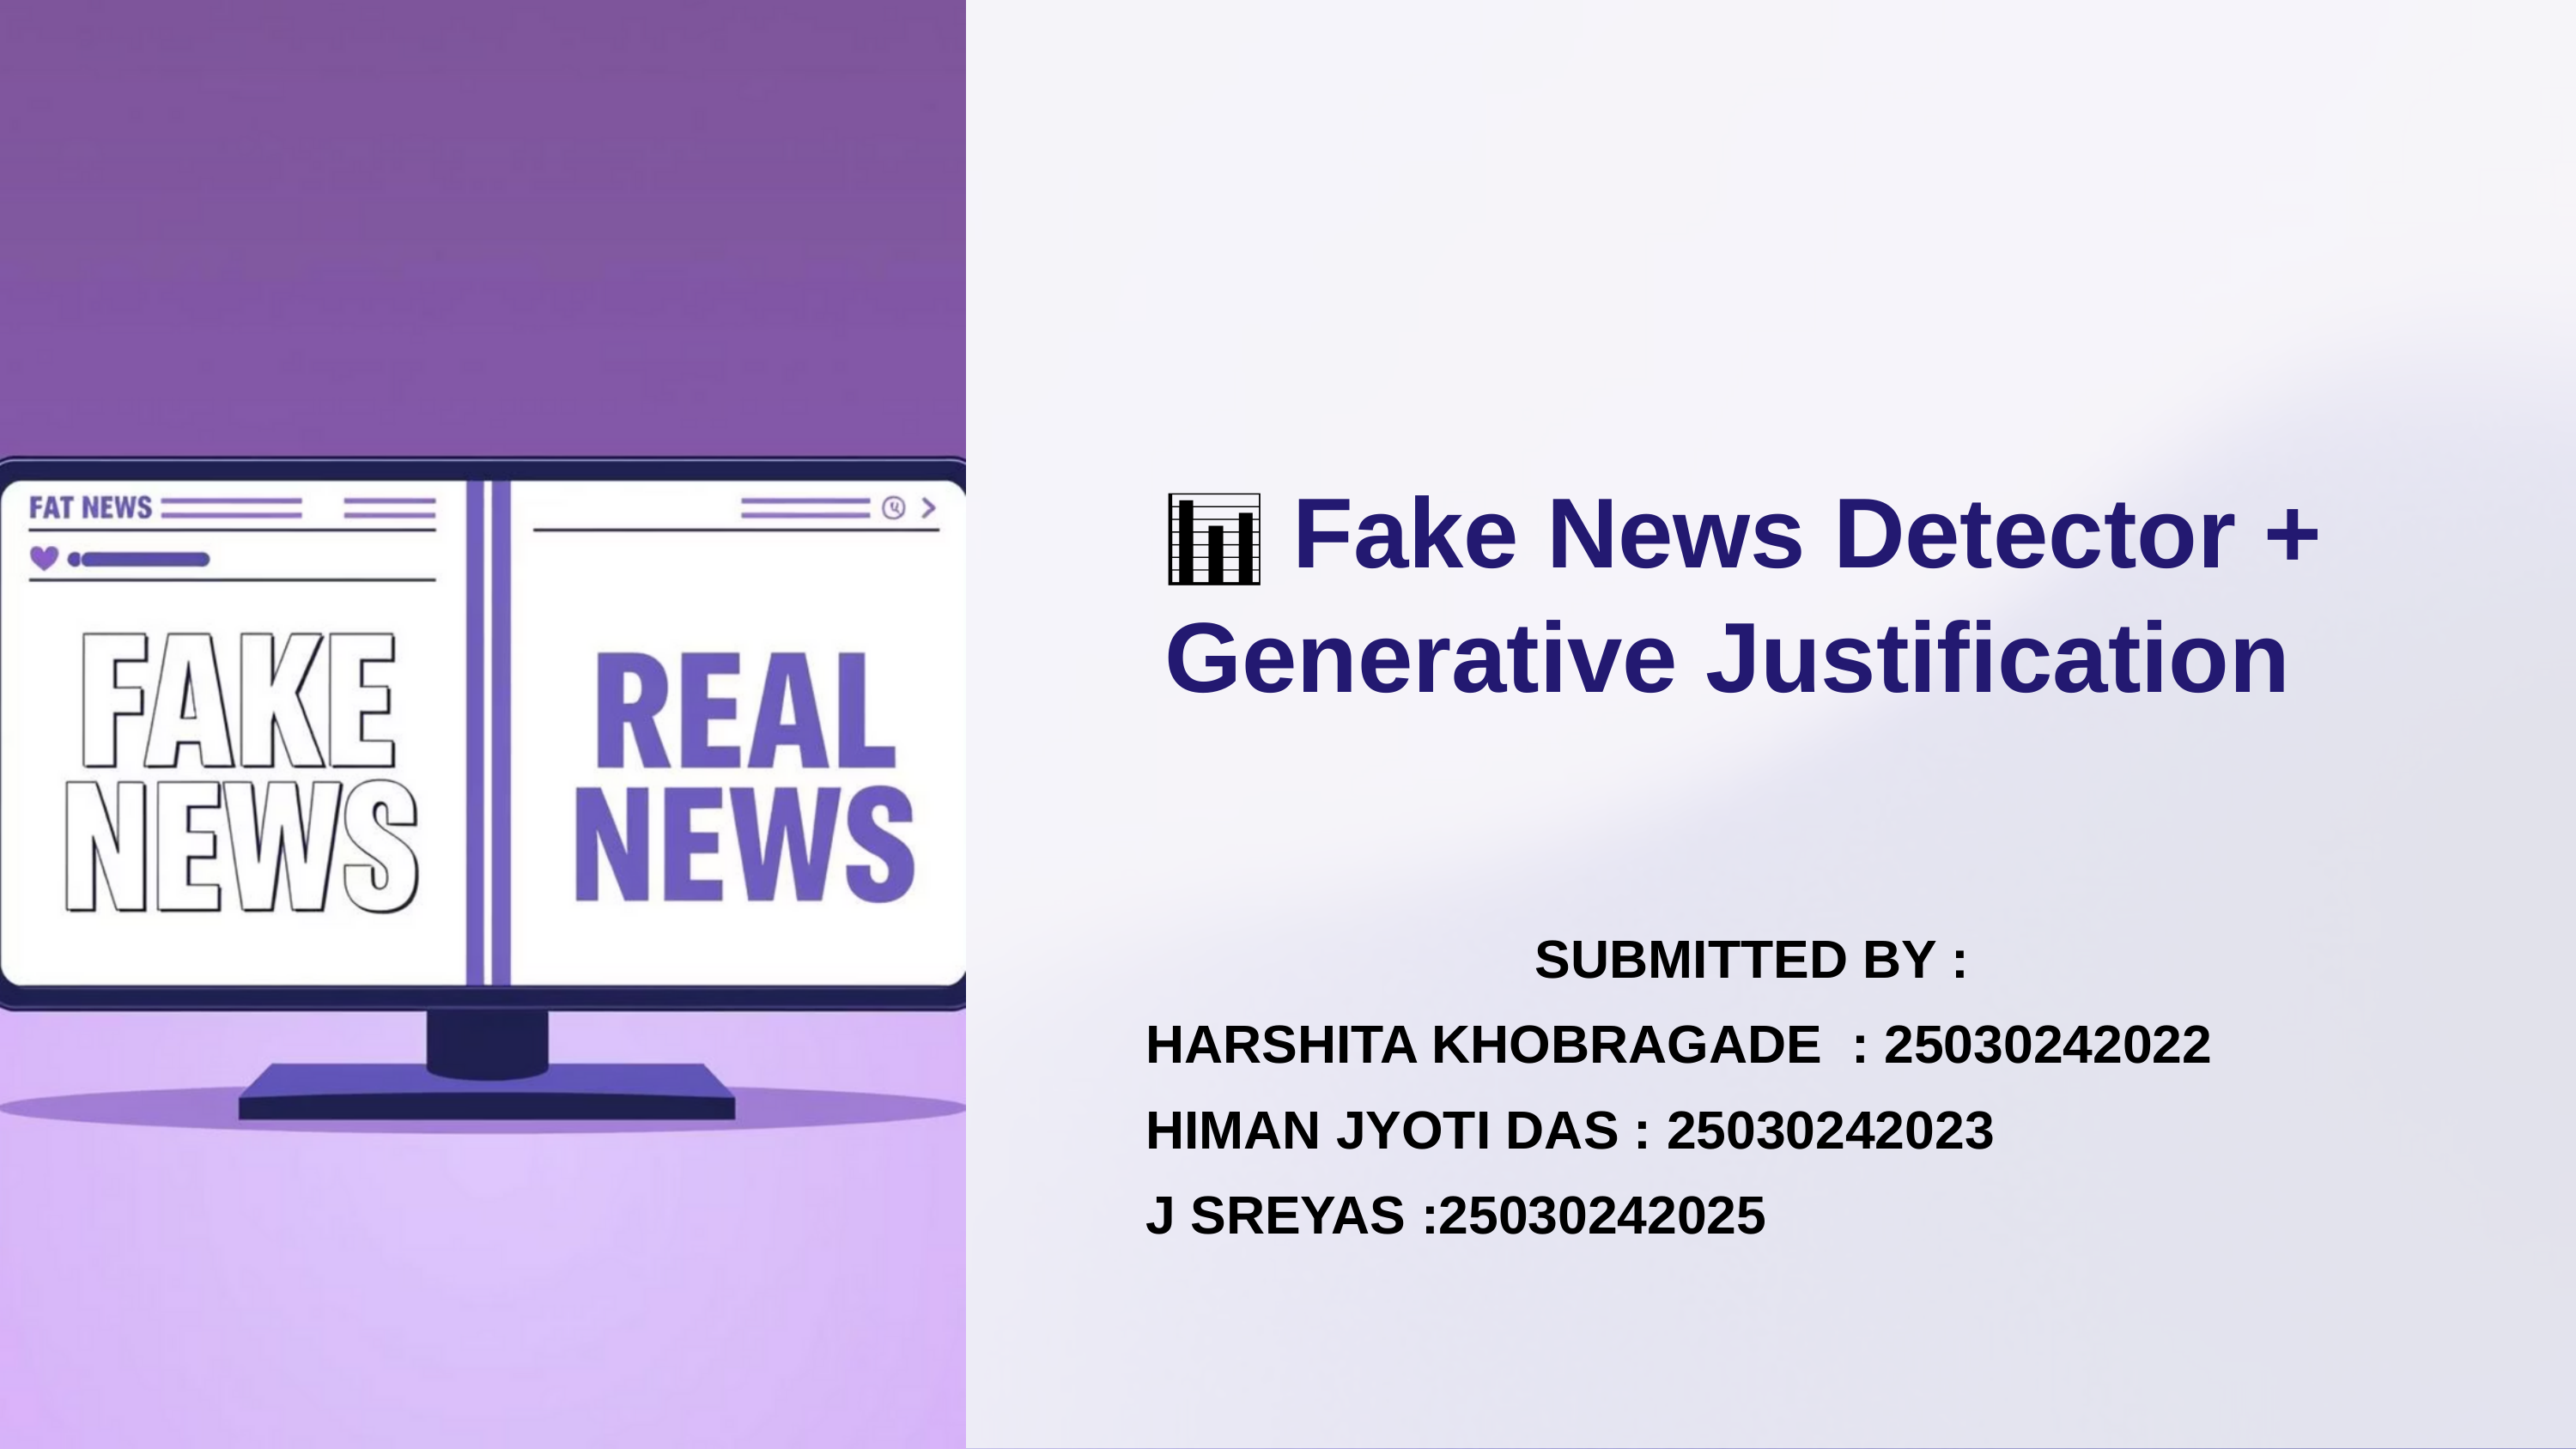

📊 Fake News Detector + Generative Justification
SUBMITTED BY :
HARSHITA KHOBRAGADE  : 25030242022
HIMAN JYOTI DAS : 25030242023
J SREYAS :25030242025